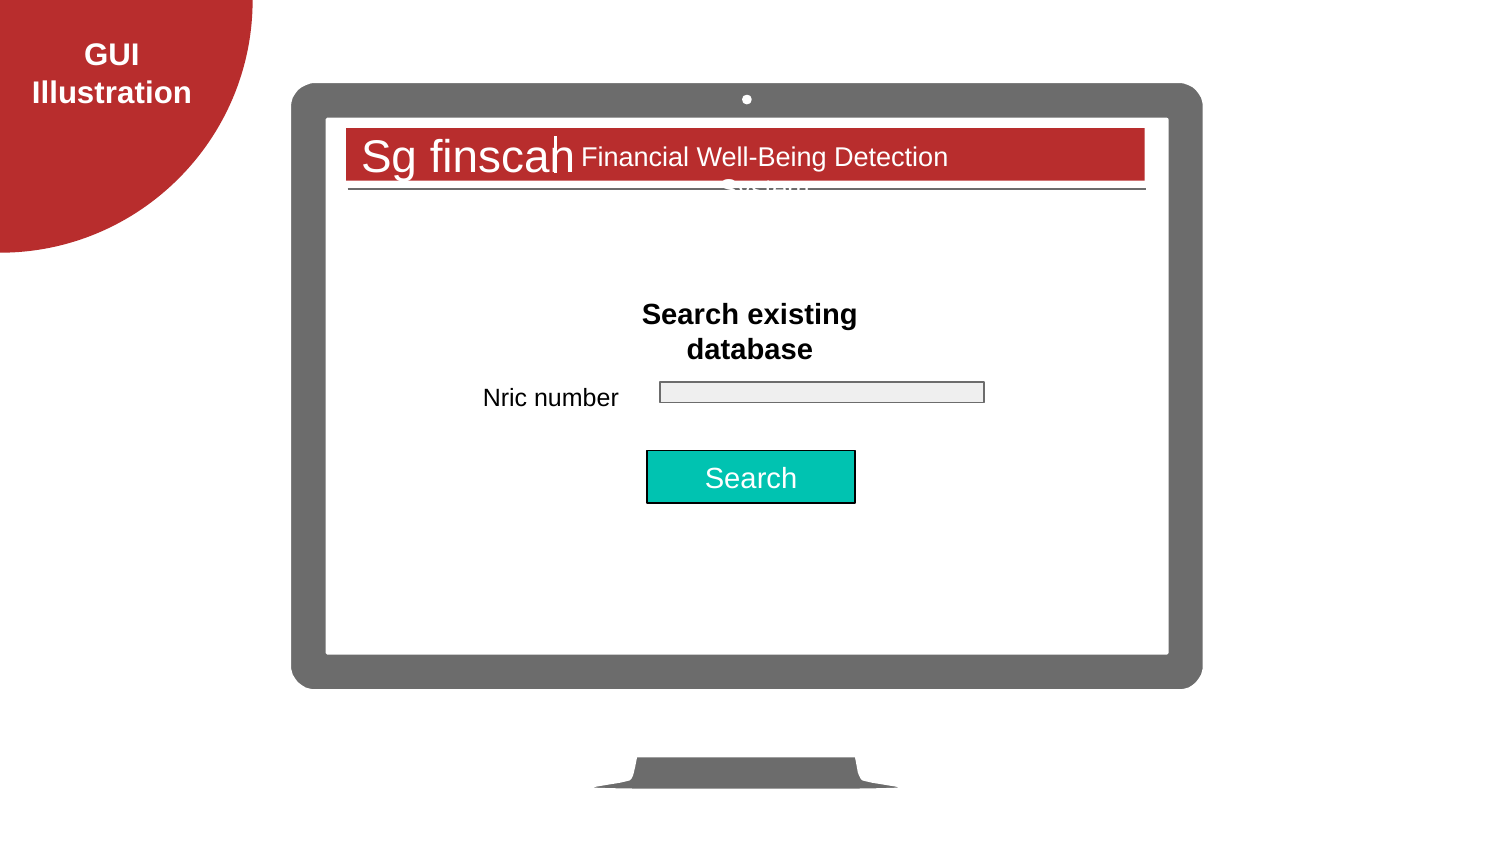

GUI
Illustration

Financial Well-Being Detection System
Sg finscan
# Search existing database
Nric number

Search